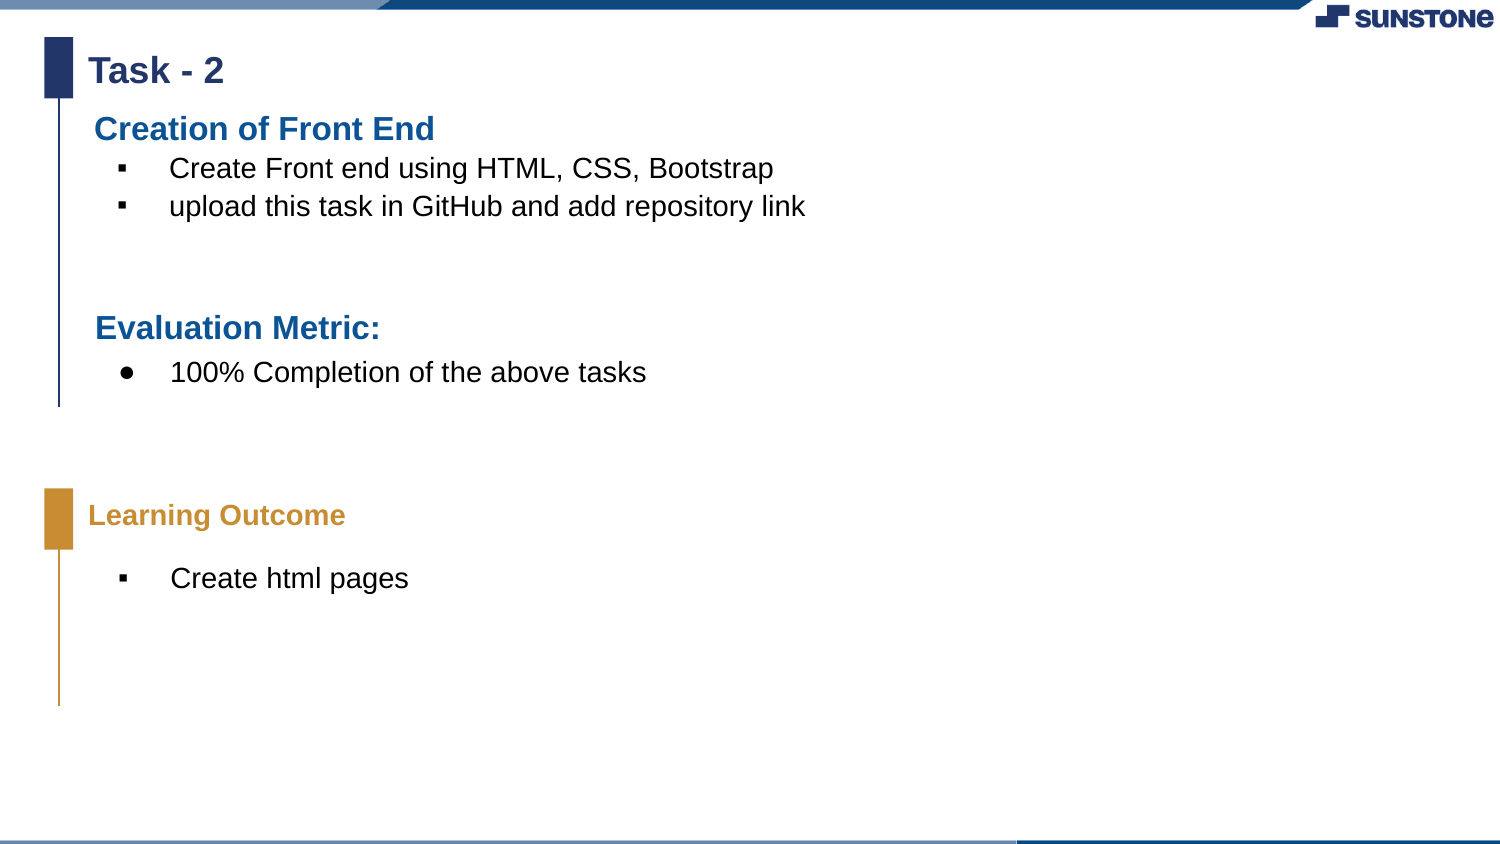

Task - 2
Creation of Front End
Create Front end using HTML, CSS, Bootstrap
upload this task in GitHub and add repository link
Evaluation Metric:
100% Completion of the above tasks
Learning Outcome
Create html pages